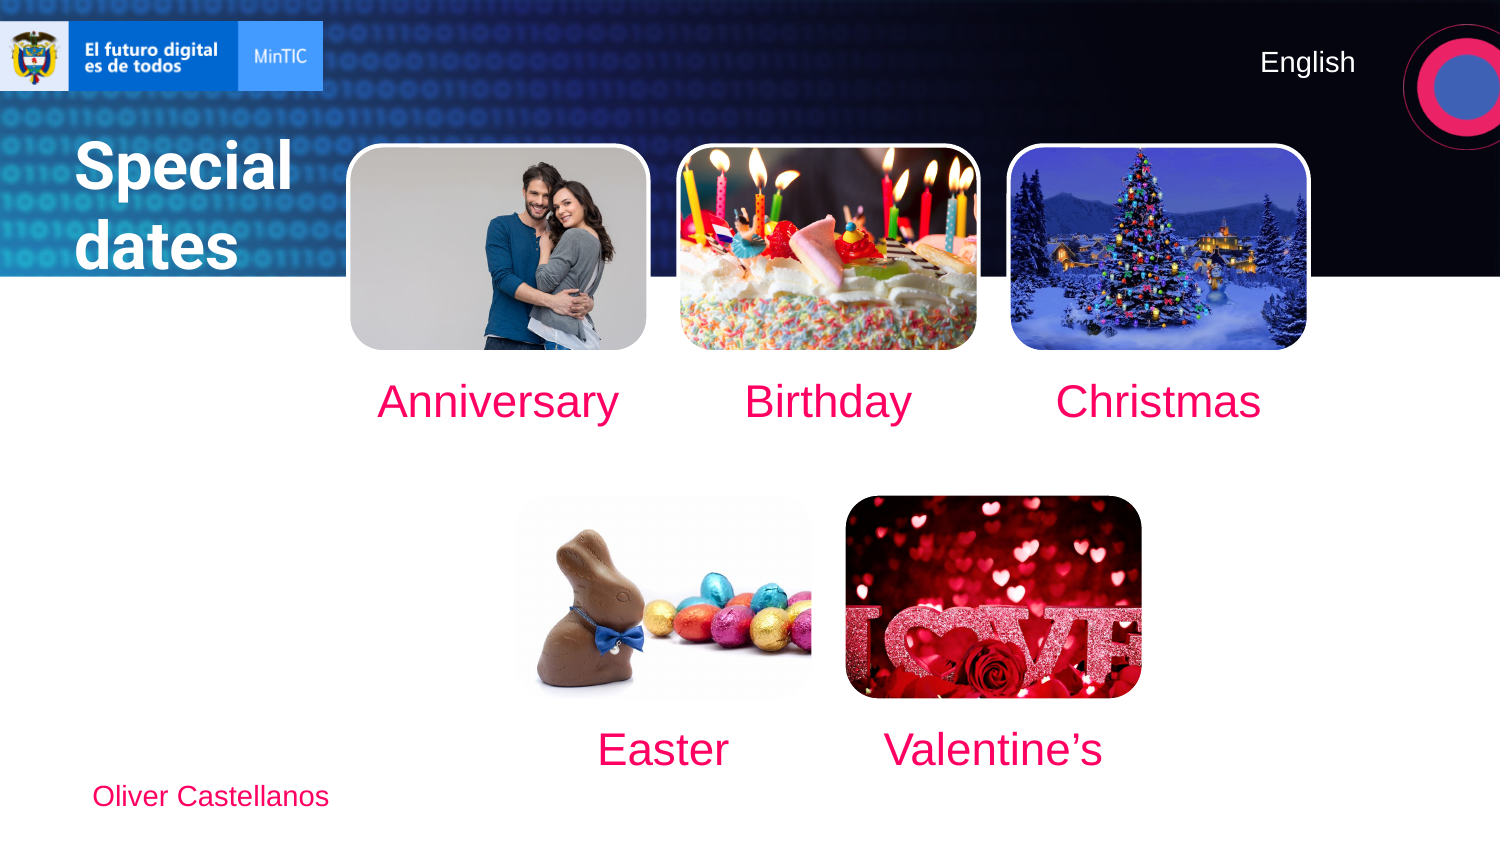

Anniversary
Birthday
Christmas
Easter
Valentine’s
# Special dates